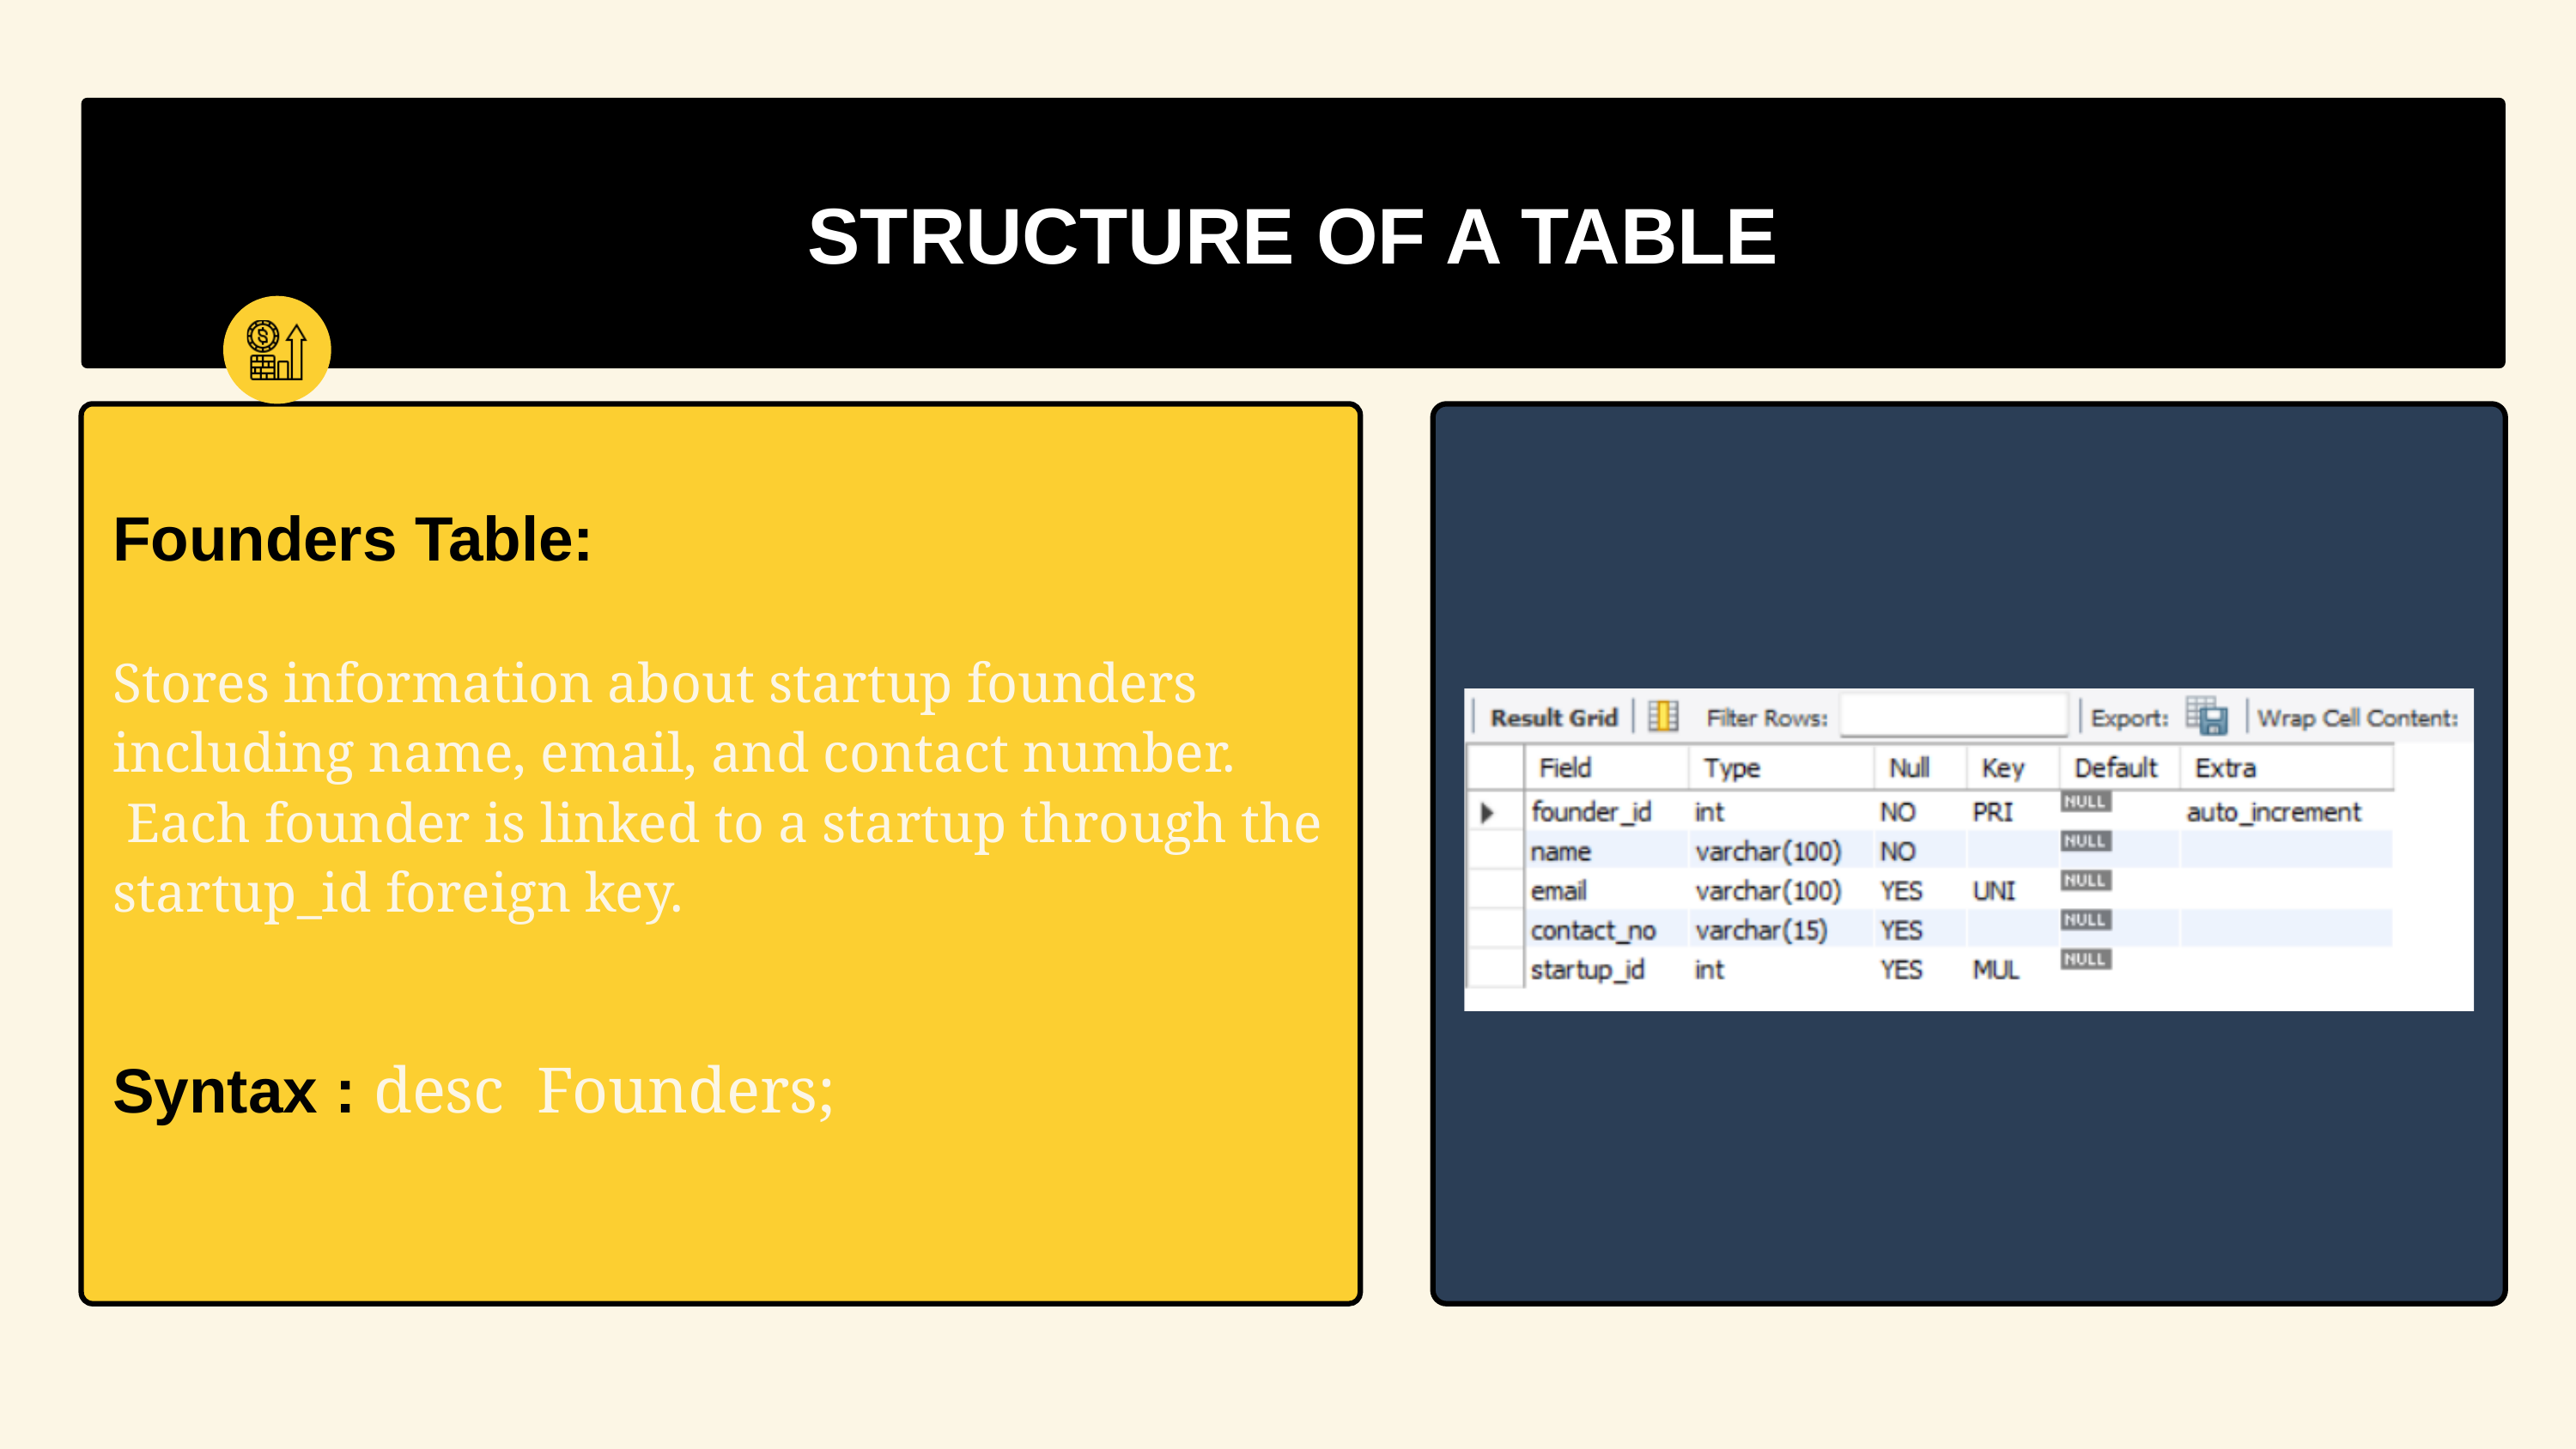

STRUCTURE OF A TABLE

Founders Table:

Stores information about startup founders including name, email, and contact number.
 Each founder is linked to a startup through the startup_id foreign key.

Syntax : desc  Founders;